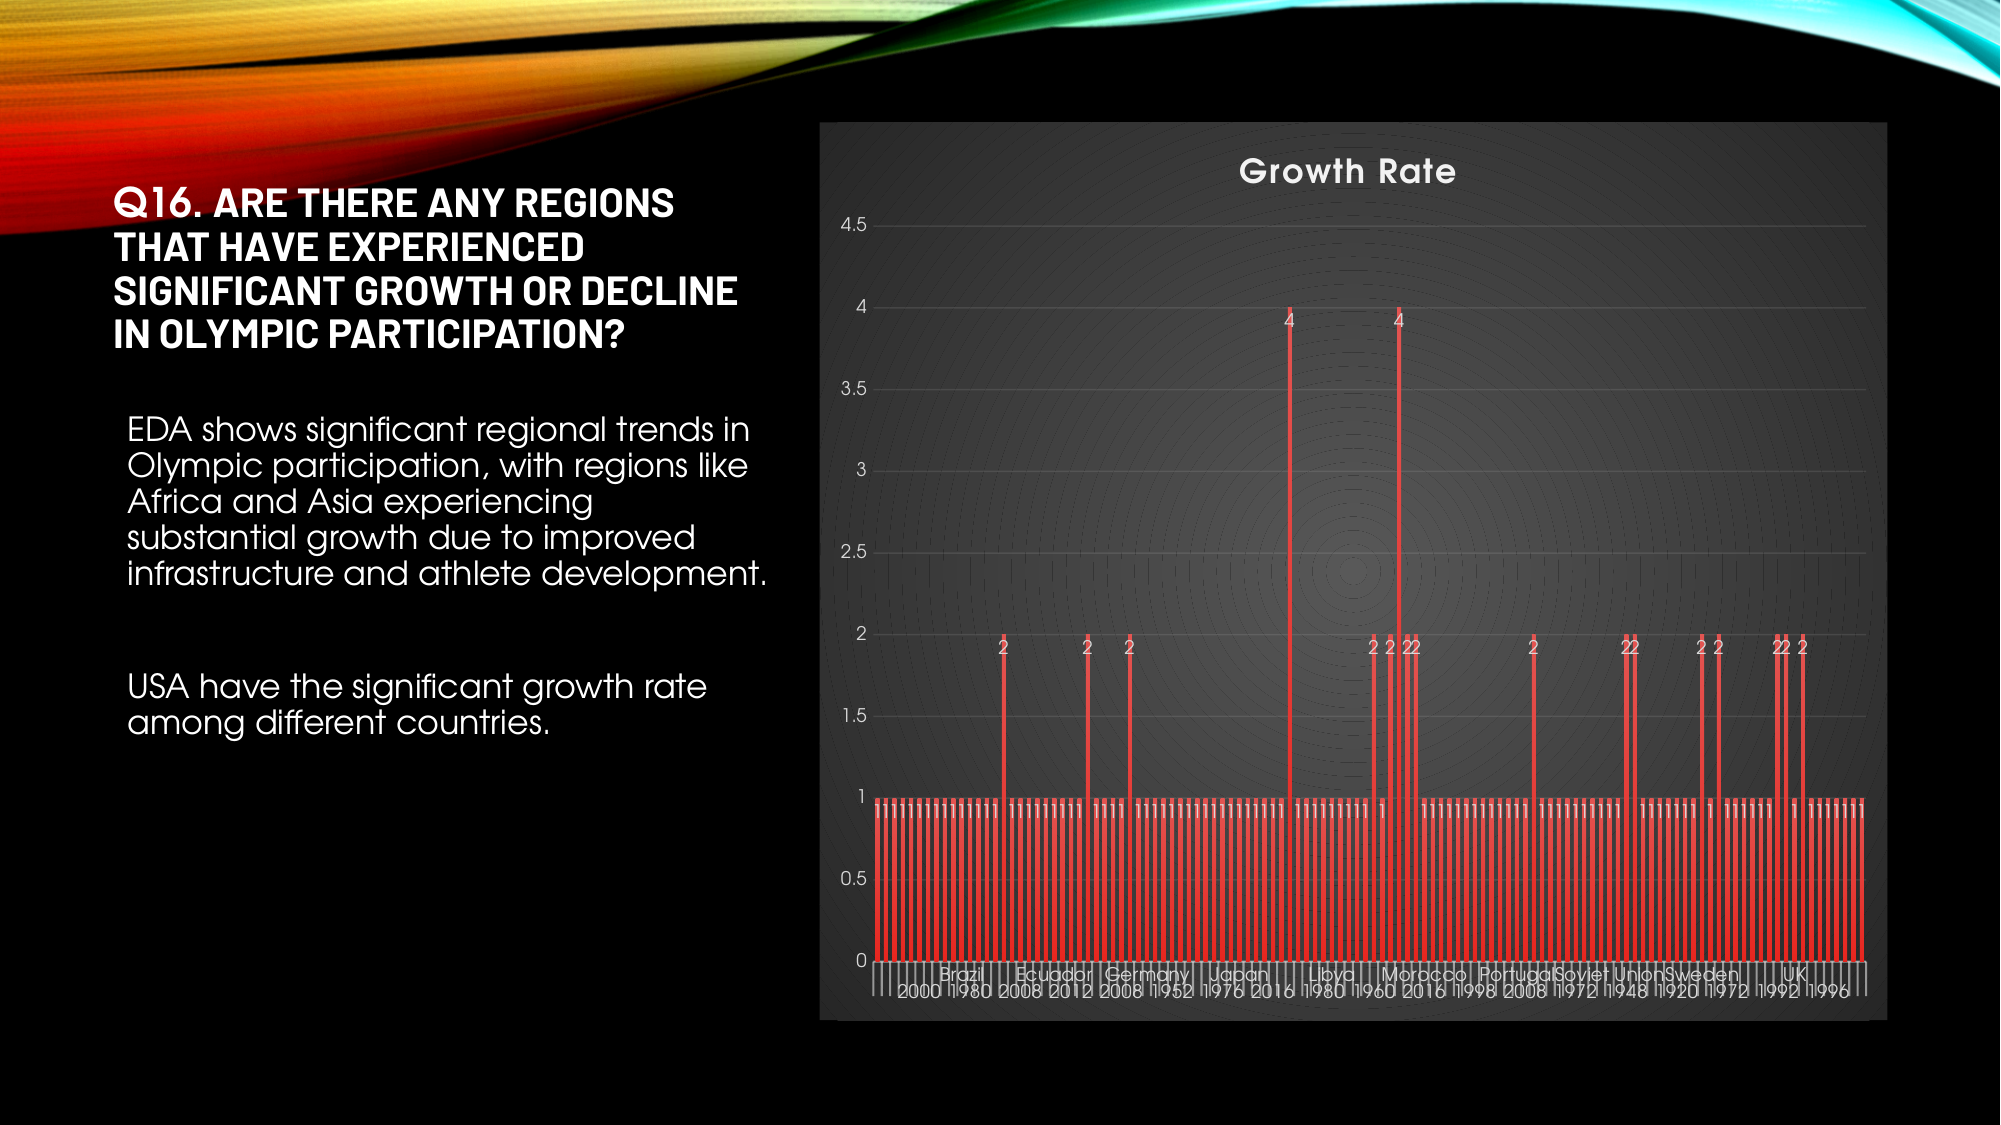

### Chart: Growth Rate

| Category |  |
|---|---|
| Australia | 1.0 |
| Australia | 1.0 |
| Australia | 1.0 |
| Australia | 1.0 |
| Australia | 1.0 |
| Australia | 1.0 |
| Azerbaijan | 1.0 |
| Azerbaijan | 1.0 |
| Azerbaijan | 1.0 |
| Brazil | 1.0 |
| Brazil | 1.0 |
| Bulgaria | 1.0 |
| Colombia | 1.0 |
| Colombia | 1.0 |
| Colombia | 1.0 |
| Cuba | 2.0 |
| Cuba | 1.0 |
| Cuba | 1.0 |
| Cuba | 1.0 |
| Cuba | 1.0 |
| Ecuador | 1.0 |
| Ecuador | 1.0 |
| Ethiopia | 1.0 |
| Ethiopia | 1.0 |
| Finland | 1.0 |
| Finland | 2.0 |
| Finland | 1.0 |
| Finland | 1.0 |
| Germany | 1.0 |
| Germany | 1.0 |
| Germany | 2.0 |
| Germany | 1.0 |
| Germany | 1.0 |
| Germany | 1.0 |
| Hungary | 1.0 |
| Hungary | 1.0 |
| Italy | 1.0 |
| Italy | 1.0 |
| Italy | 1.0 |
| Italy | 1.0 |
| Italy | 1.0 |
| Japan | 1.0 |
| Japan | 1.0 |
| Japan | 1.0 |
| Japan | 1.0 |
| Japan | 1.0 |
| Jordan | 1.0 |
| Jordan | 1.0 |
| Jordan | 1.0 |
| Kuwait | 4.0 |
| Kuwait | 1.0 |
| Kuwait | 1.0 |
| Kuwait | 1.0 |
| Kuwait | 1.0 |
| Libya | 1.0 |
| Libya | 1.0 |
| Lithuania | 1.0 |
| Malaya | 1.0 |
| Mexico | 1.0 |
| Mexico | 2.0 |
| Mexico | 1.0 |
| Mexico | 2.0 |
| Mexico | 4.0 |
| Mexico | 2.0 |
| Mexico | 2.0 |
| Morocco | 1.0 |
| Morocco | 1.0 |
| Morocco | 1.0 |
| Norway | 1.0 |
| Norway | 1.0 |
| Norway | 1.0 |
| Norway | 1.0 |
| Norway | 1.0 |
| Paraguay | 1.0 |
| Paraguay | 1.0 |
| Paraguay | 1.0 |
| Portugal | 1.0 |
| Russia | 1.0 |
| Russia | 2.0 |
| Saudi Arabia | 1.0 |
| Saudi Arabia | 1.0 |
| Saudi Arabia | 1.0 |
| Sierra Leone | 1.0 |
| South Korea | 1.0 |
| South Korea | 1.0 |
| Soviet Union | 1.0 |
| Soviet Union | 1.0 |
| Soviet Union | 1.0 |
| Soviet Union | 1.0 |
| Sweden | 2.0 |
| Sweden | 2.0 |
| Sweden | 1.0 |
| Sweden | 1.0 |
| Sweden | 1.0 |
| Sweden | 1.0 |
| Sweden | 1.0 |
| Sweden | 1.0 |
| Sweden | 1.0 |
| Sweden | 2.0 |
| Sweden | 1.0 |
| Sweden | 2.0 |
| Sweden | 1.0 |
| Tunisia | 1.0 |
| Tunisia | 1.0 |
| Tunisia | 1.0 |
| UK | 1.0 |
| UK | 1.0 |
| UK | 2.0 |
| UK | 2.0 |
| UK | 1.0 |
| UK | 2.0 |
| UK | 1.0 |
| UK | 1.0 |
| UK | 1.0 |
| UK | 1.0 |
| United Arab Emirates | 1.0 |
| Venezuela | 1.0 |
| Yemen | 1.0 |
# Q16. Are there any regions that have experienced significant growth or decline in Olympic participation?
EDA shows significant regional trends in Olympic participation, with regions like Africa and Asia experiencing substantial growth due to improved infrastructure and athlete development.

USA have the significant growth rate among different countries.